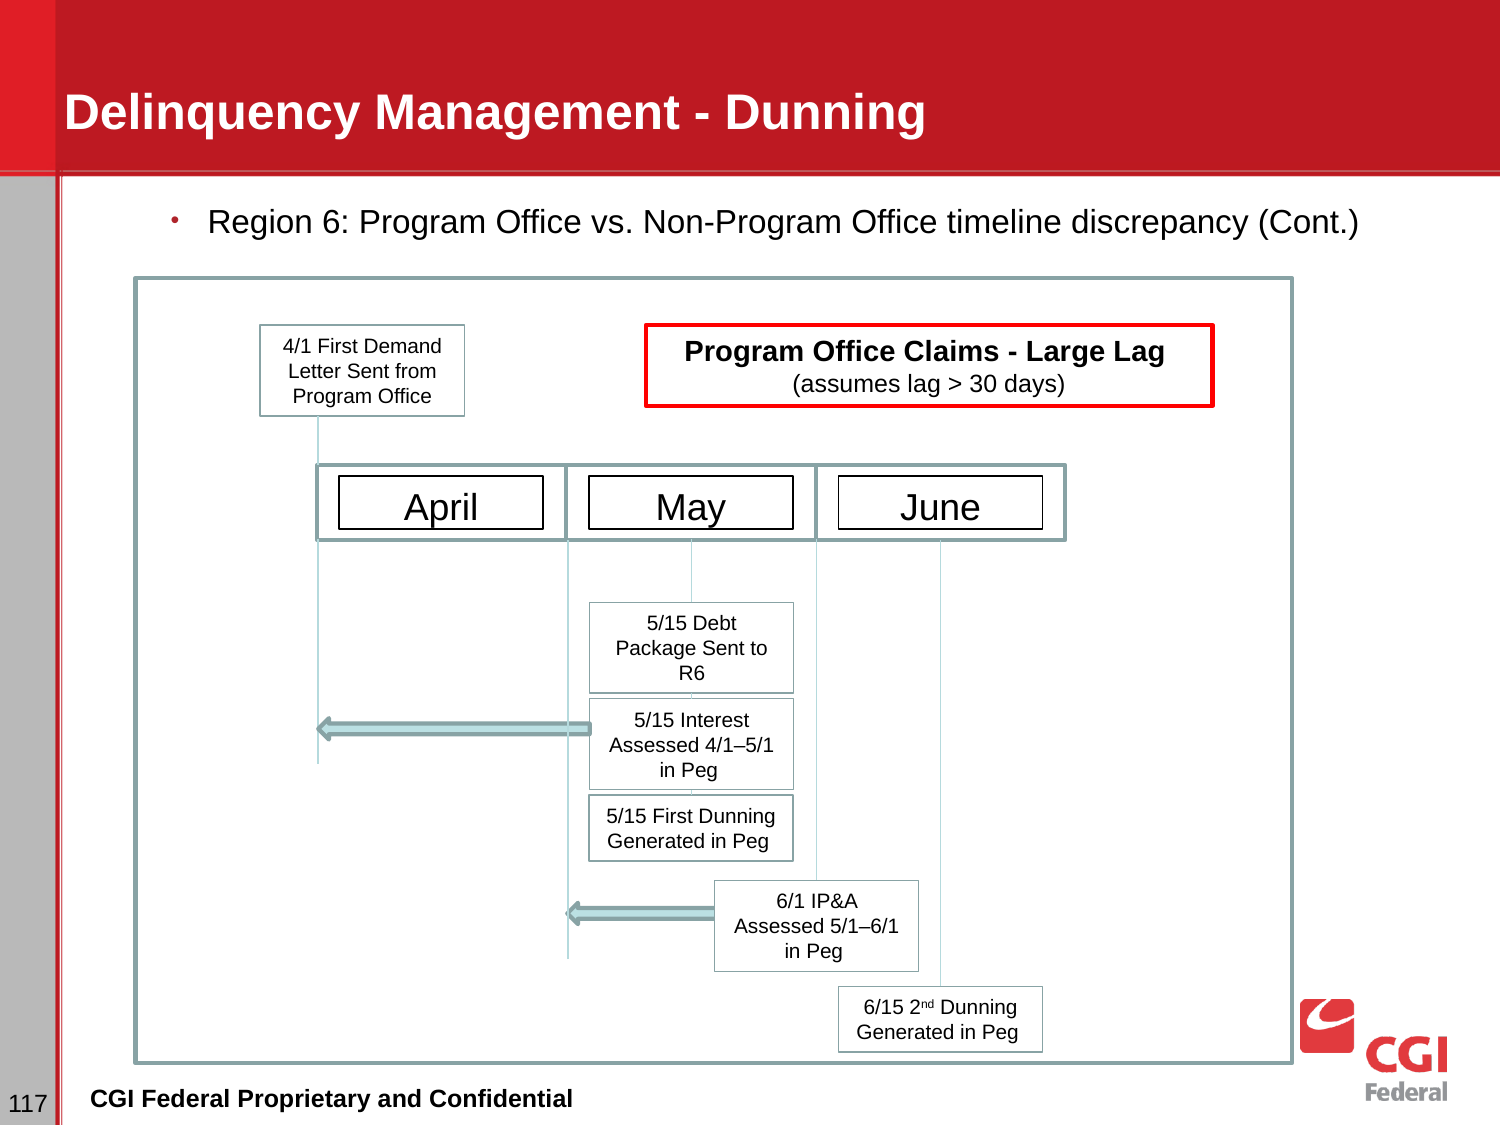

# Delinquency Management - Dunning
Region 6: Program Office vs. Non-Program Office timeline discrepancy (Cont.)

4/1 First Demand Letter Sent from Program Office
Program Office Claims - Large Lag
(assumes lag > 30 days)

June
April
May
5/15 Debt Package Sent to R6
5/15 Interest Assessed 4/1–5/1 in Peg

5/15 First Dunning Generated in Peg
6/1 IP&A Assessed 5/1–6/1 in Peg

6/15 2nd Dunning Generated in Peg
117
CGI Federal Proprietary and Confidential